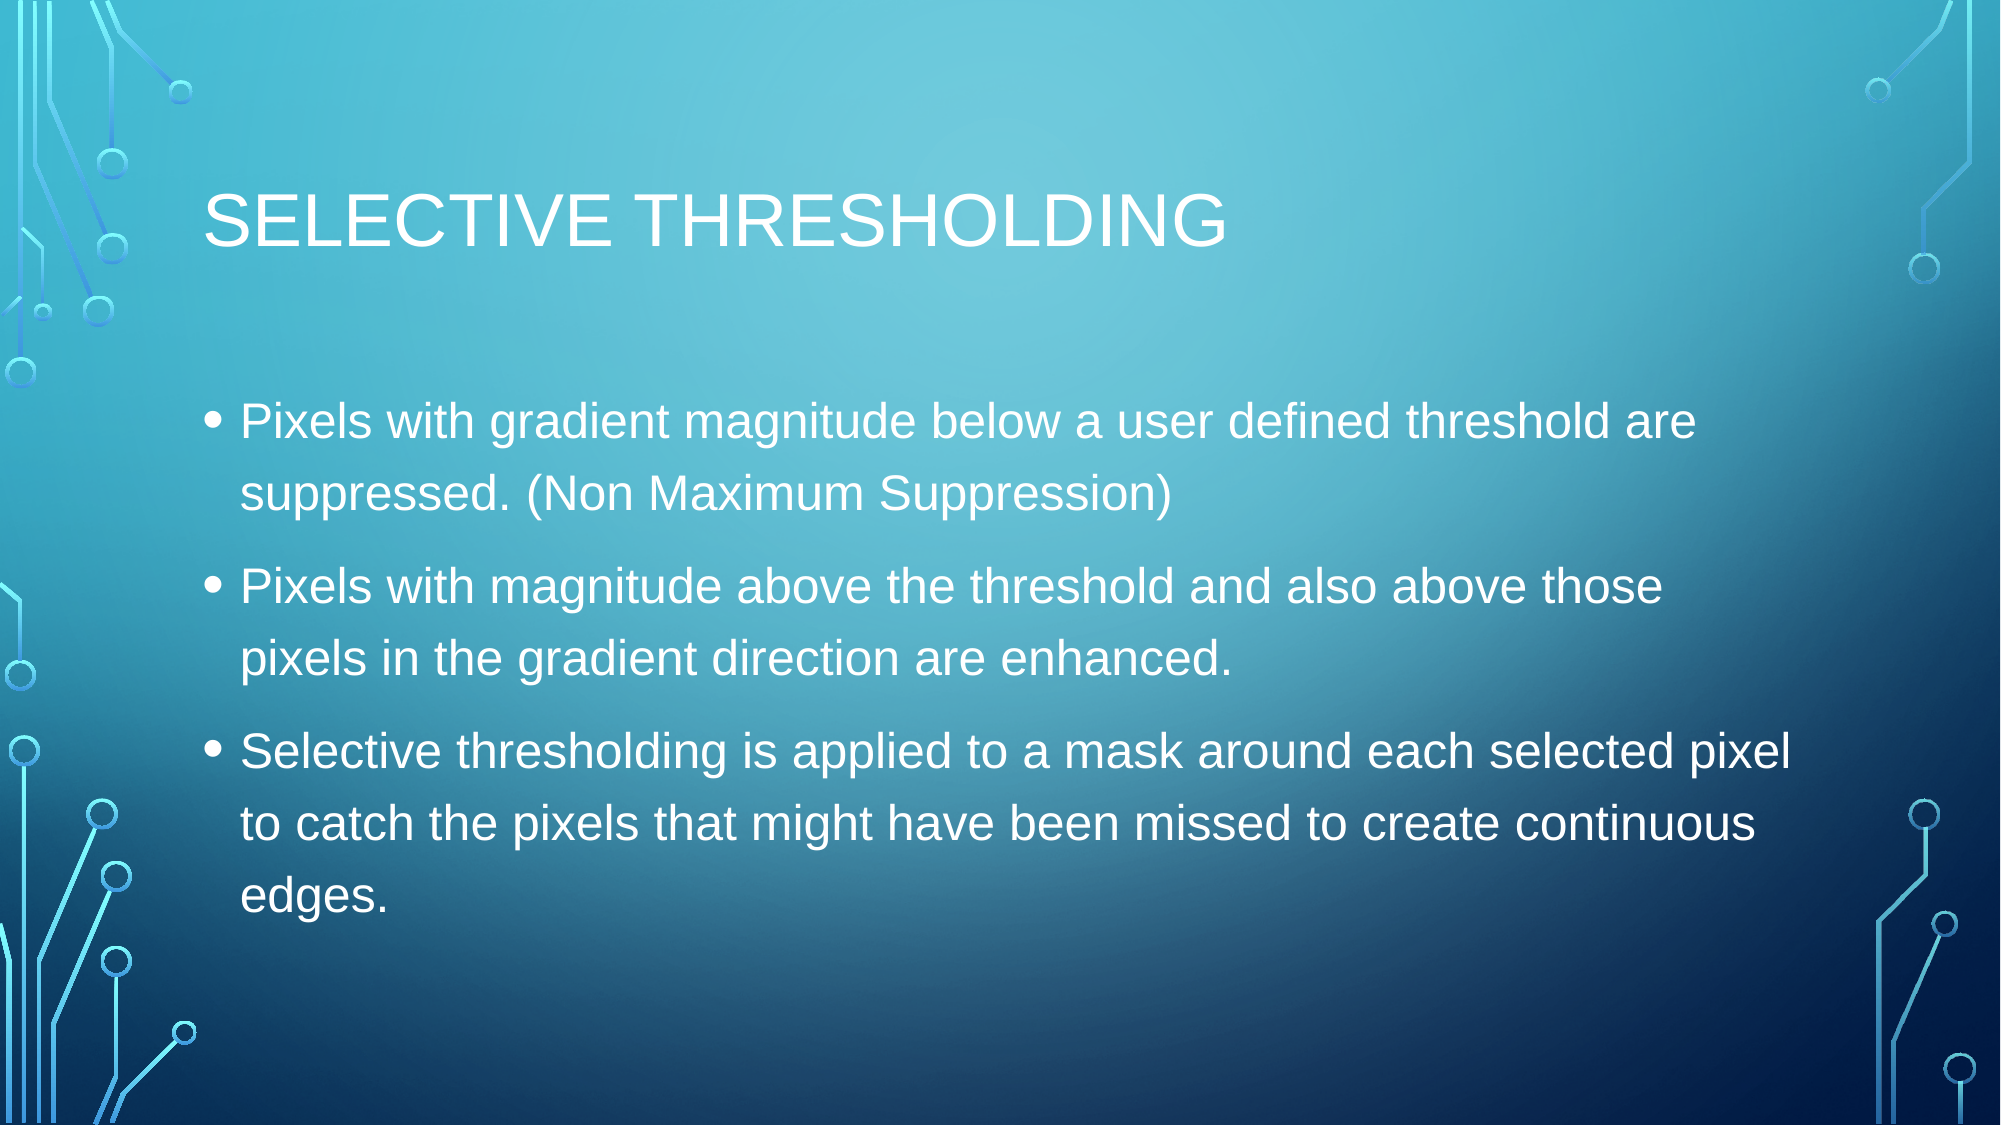

# Selective Thresholding
Pixels with gradient magnitude below a user defined threshold are suppressed. (Non Maximum Suppression)
Pixels with magnitude above the threshold and also above those pixels in the gradient direction are enhanced.
Selective thresholding is applied to a mask around each selected pixel to catch the pixels that might have been missed to create continuous edges.